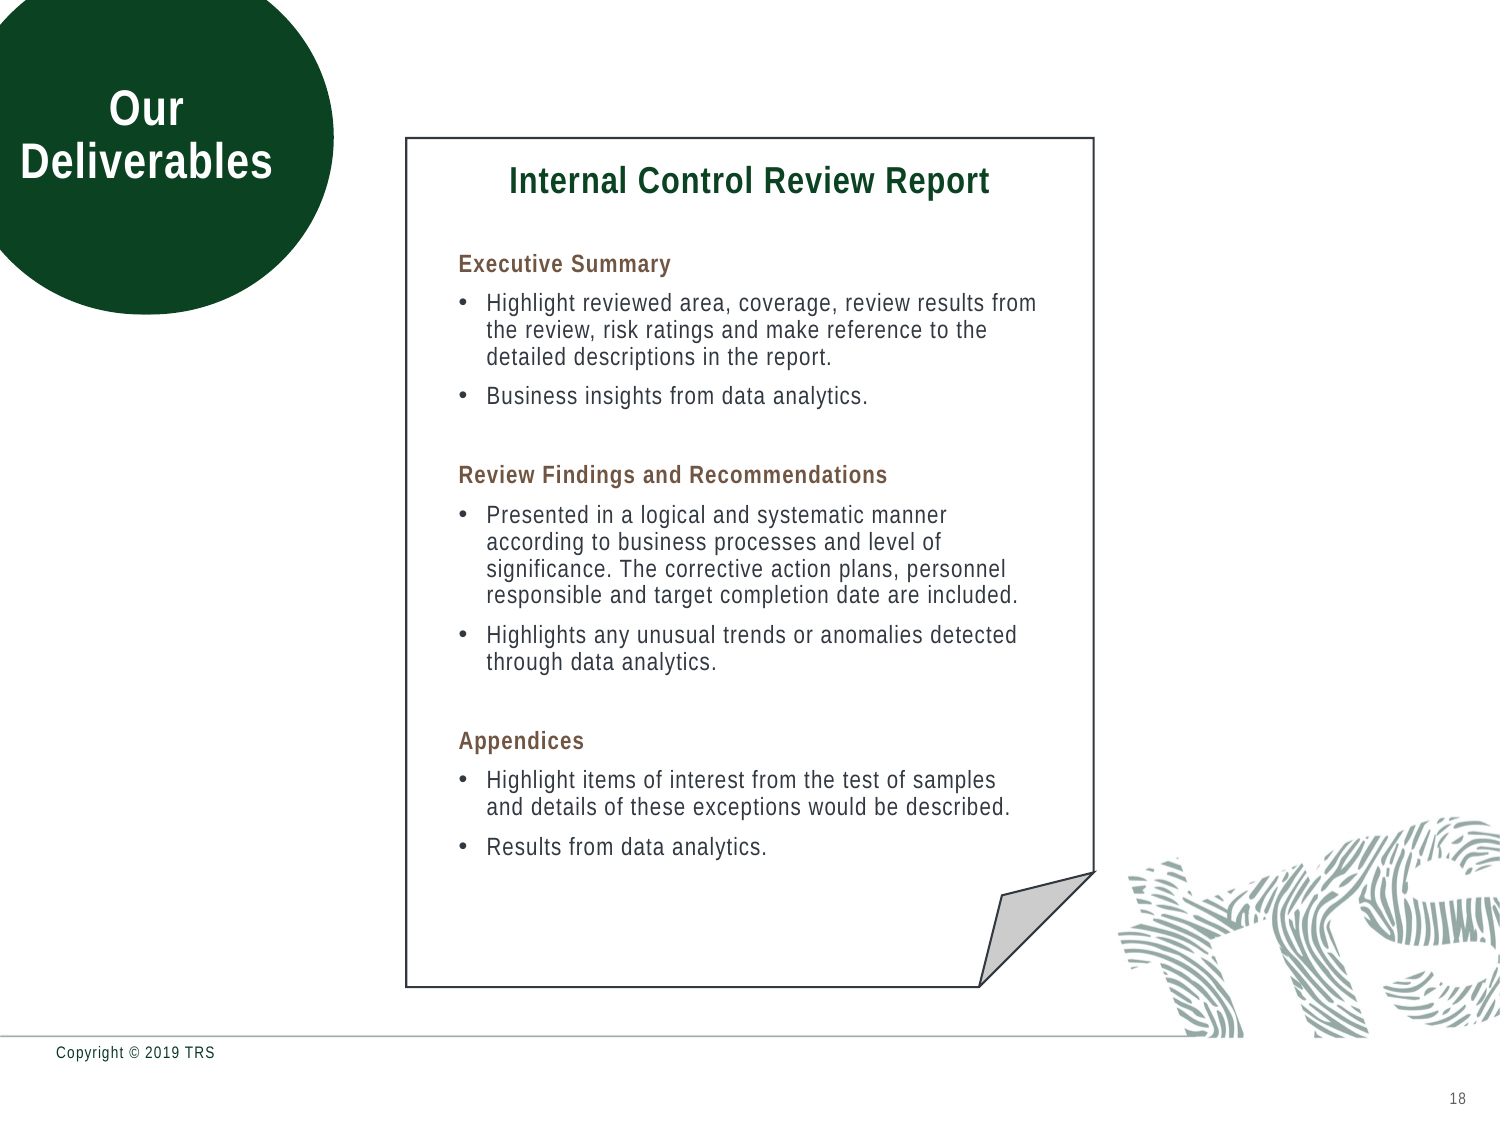

# Our Deliverables

Internal Control Review Report

Executive Summary
Highlight reviewed area, coverage, review results from the review, risk ratings and make reference to the detailed descriptions in the report.
Business insights from data analytics.

Review Findings and Recommendations
Presented in a logical and systematic manner according to business processes and level of significance. The corrective action plans, personnel responsible and target completion date are included.
Highlights any unusual trends or anomalies detected through data analytics.

Appendices
Highlight items of interest from the test of samples and details of these exceptions would be described.
Results from data analytics.